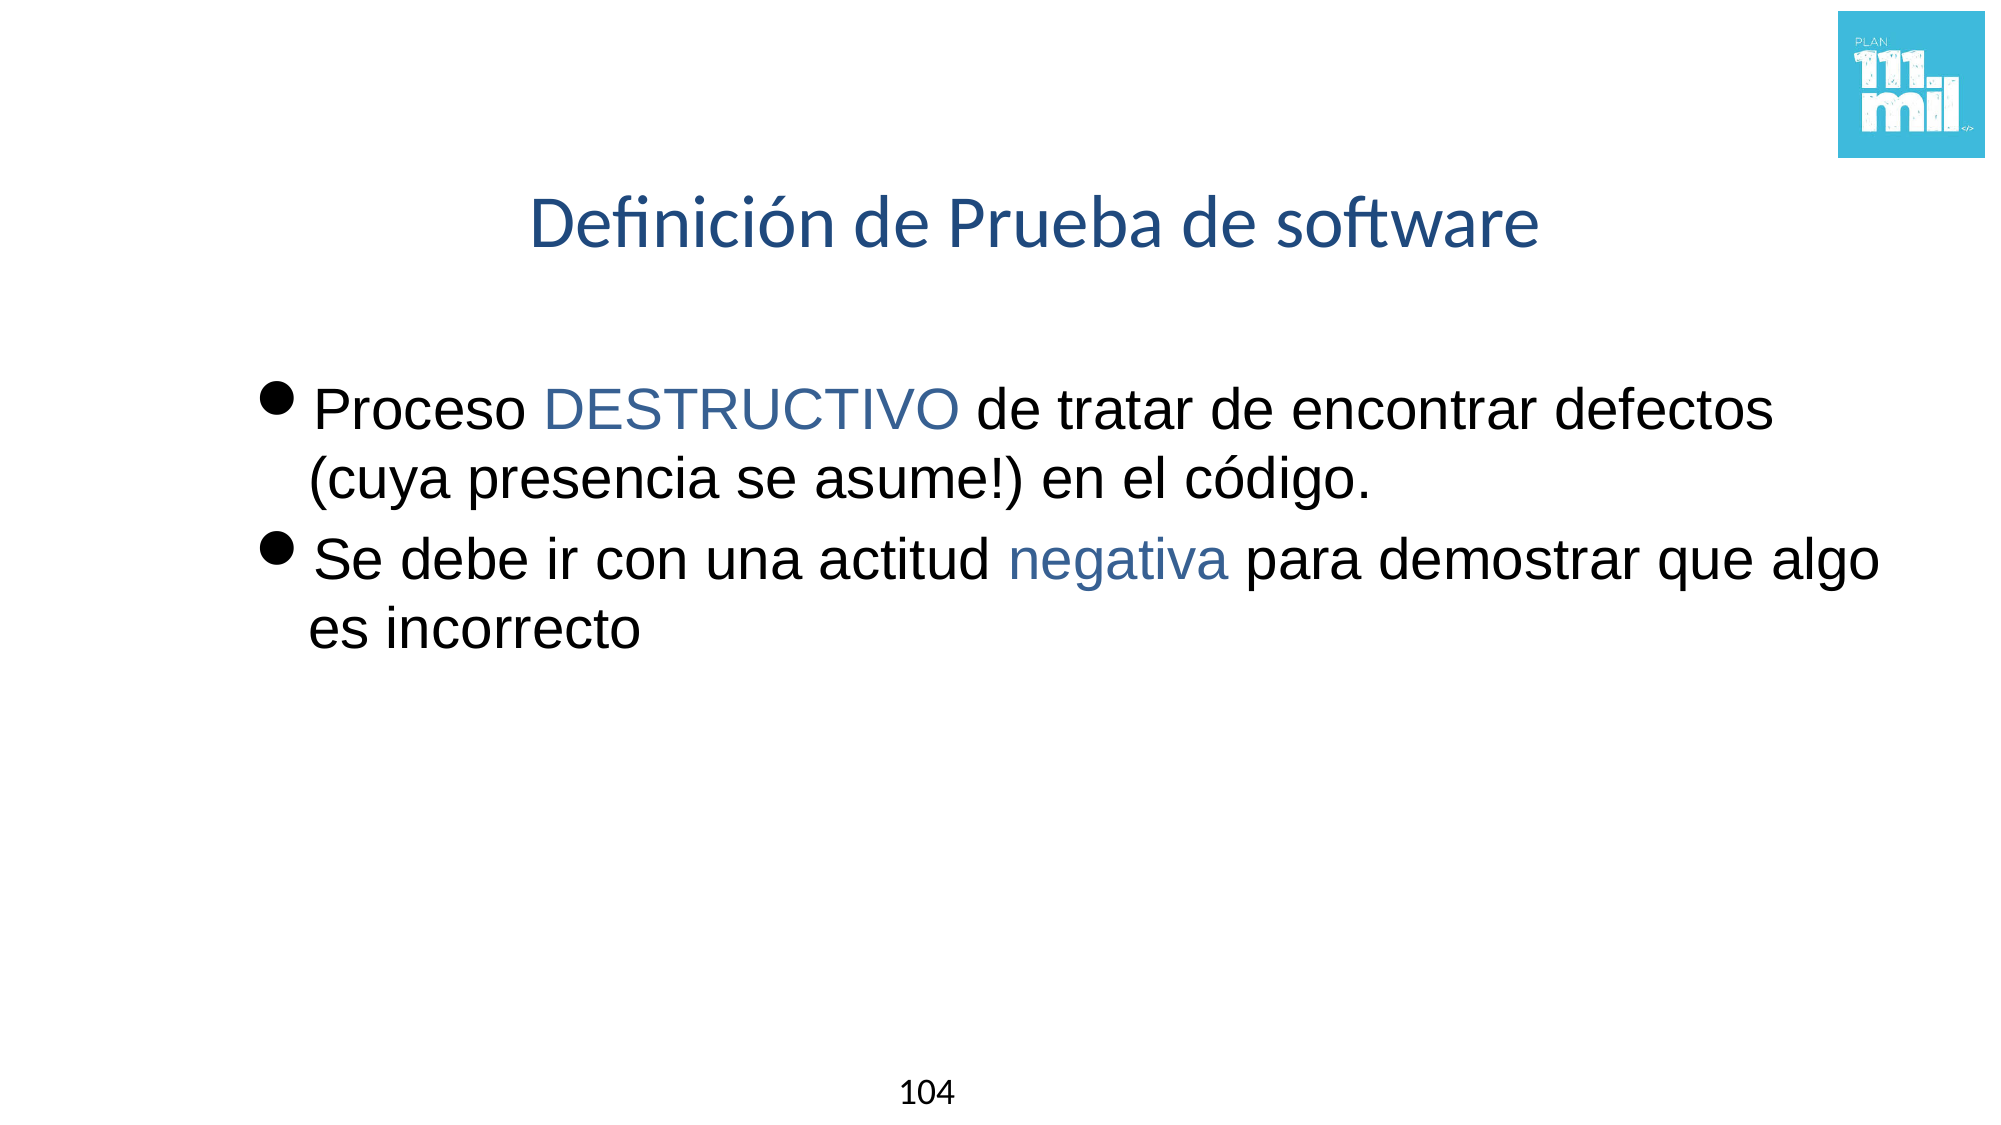

# Definición de Prueba de software

Proceso DESTRUCTIVO de tratar de encontrar defectos (cuya presencia se asume!) en el código.
Se debe ir con una actitud negativa para demostrar que algo es incorrecto

104